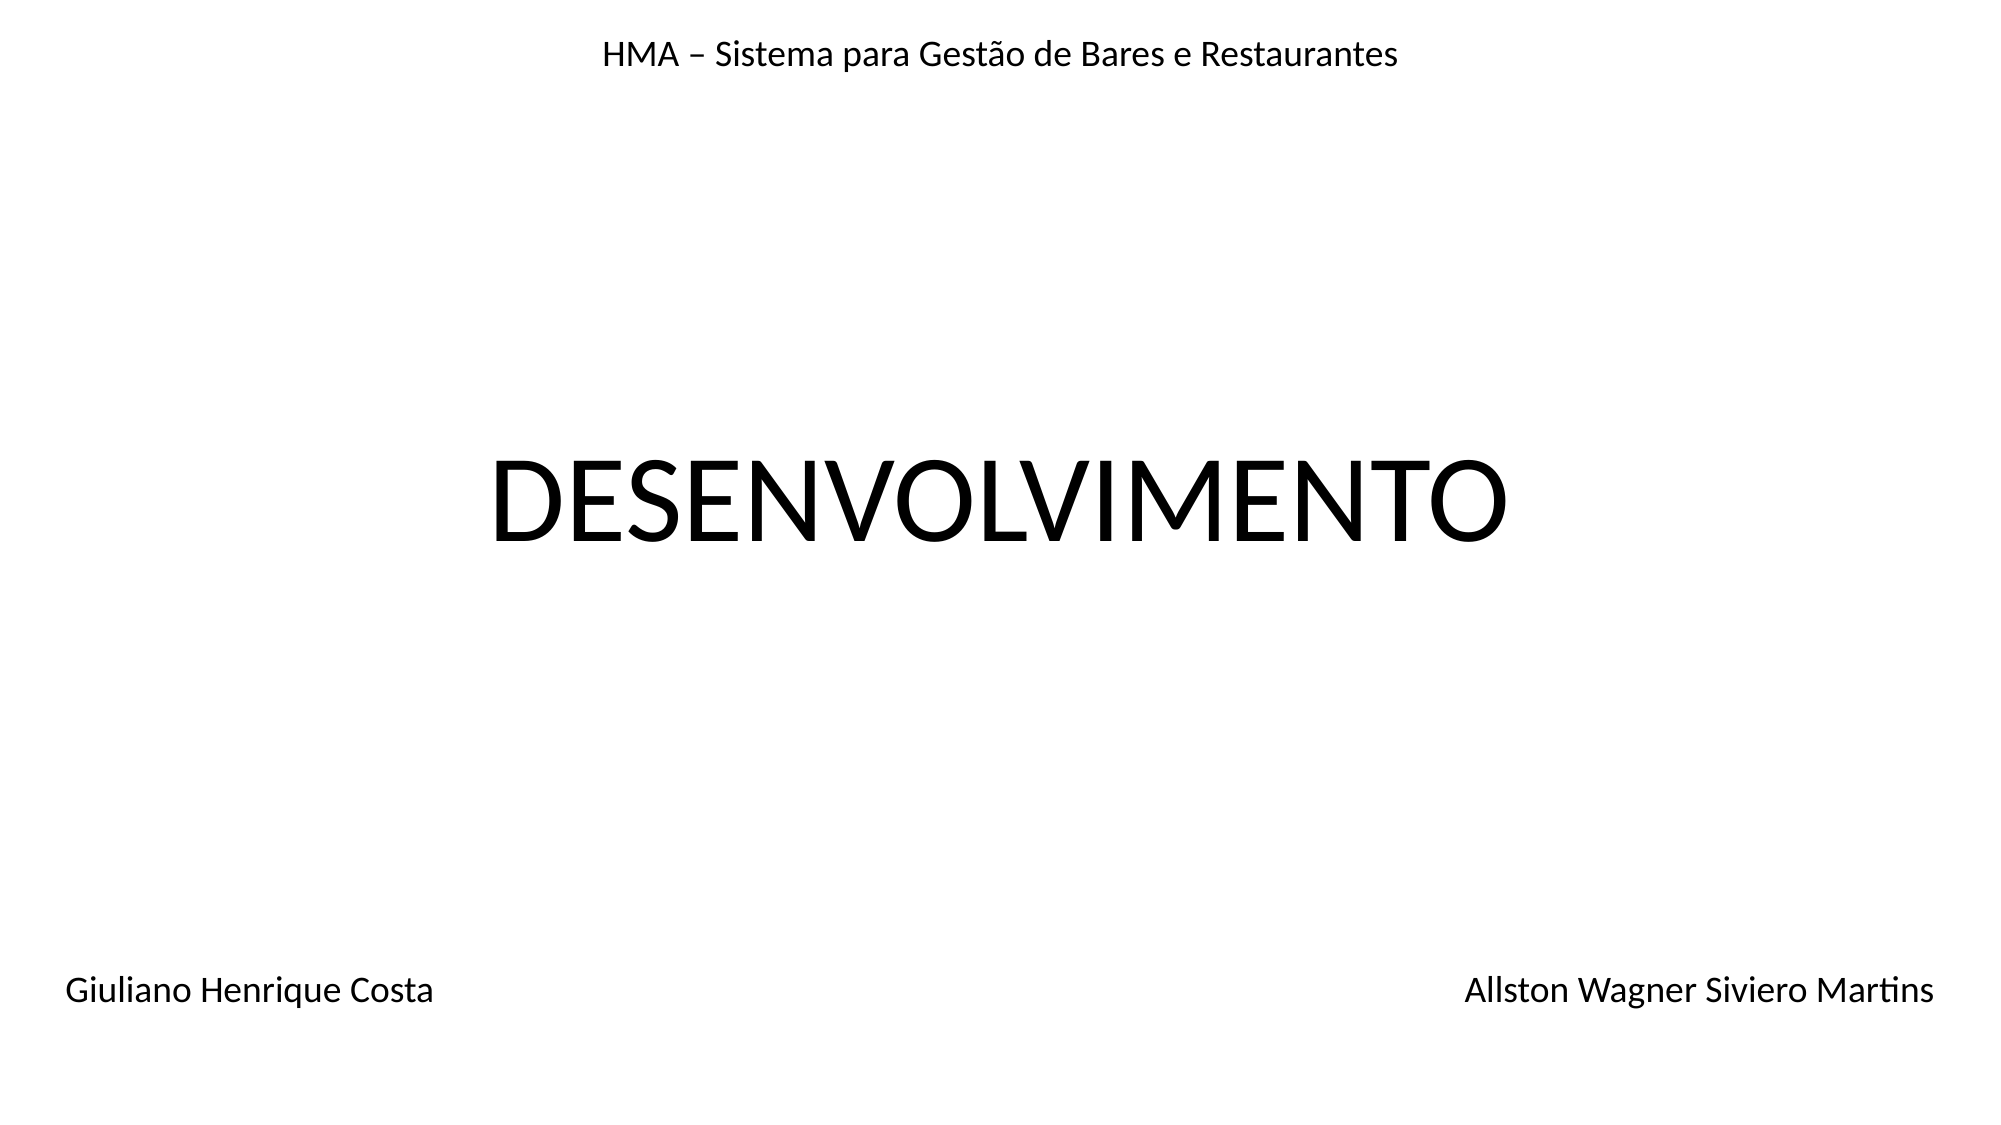

HMA – Sistema para Gestão de Bares e Restaurantes
# DESENVOLVIMENTO

Giuliano Henrique Costa
Allston Wagner Siviero Martins